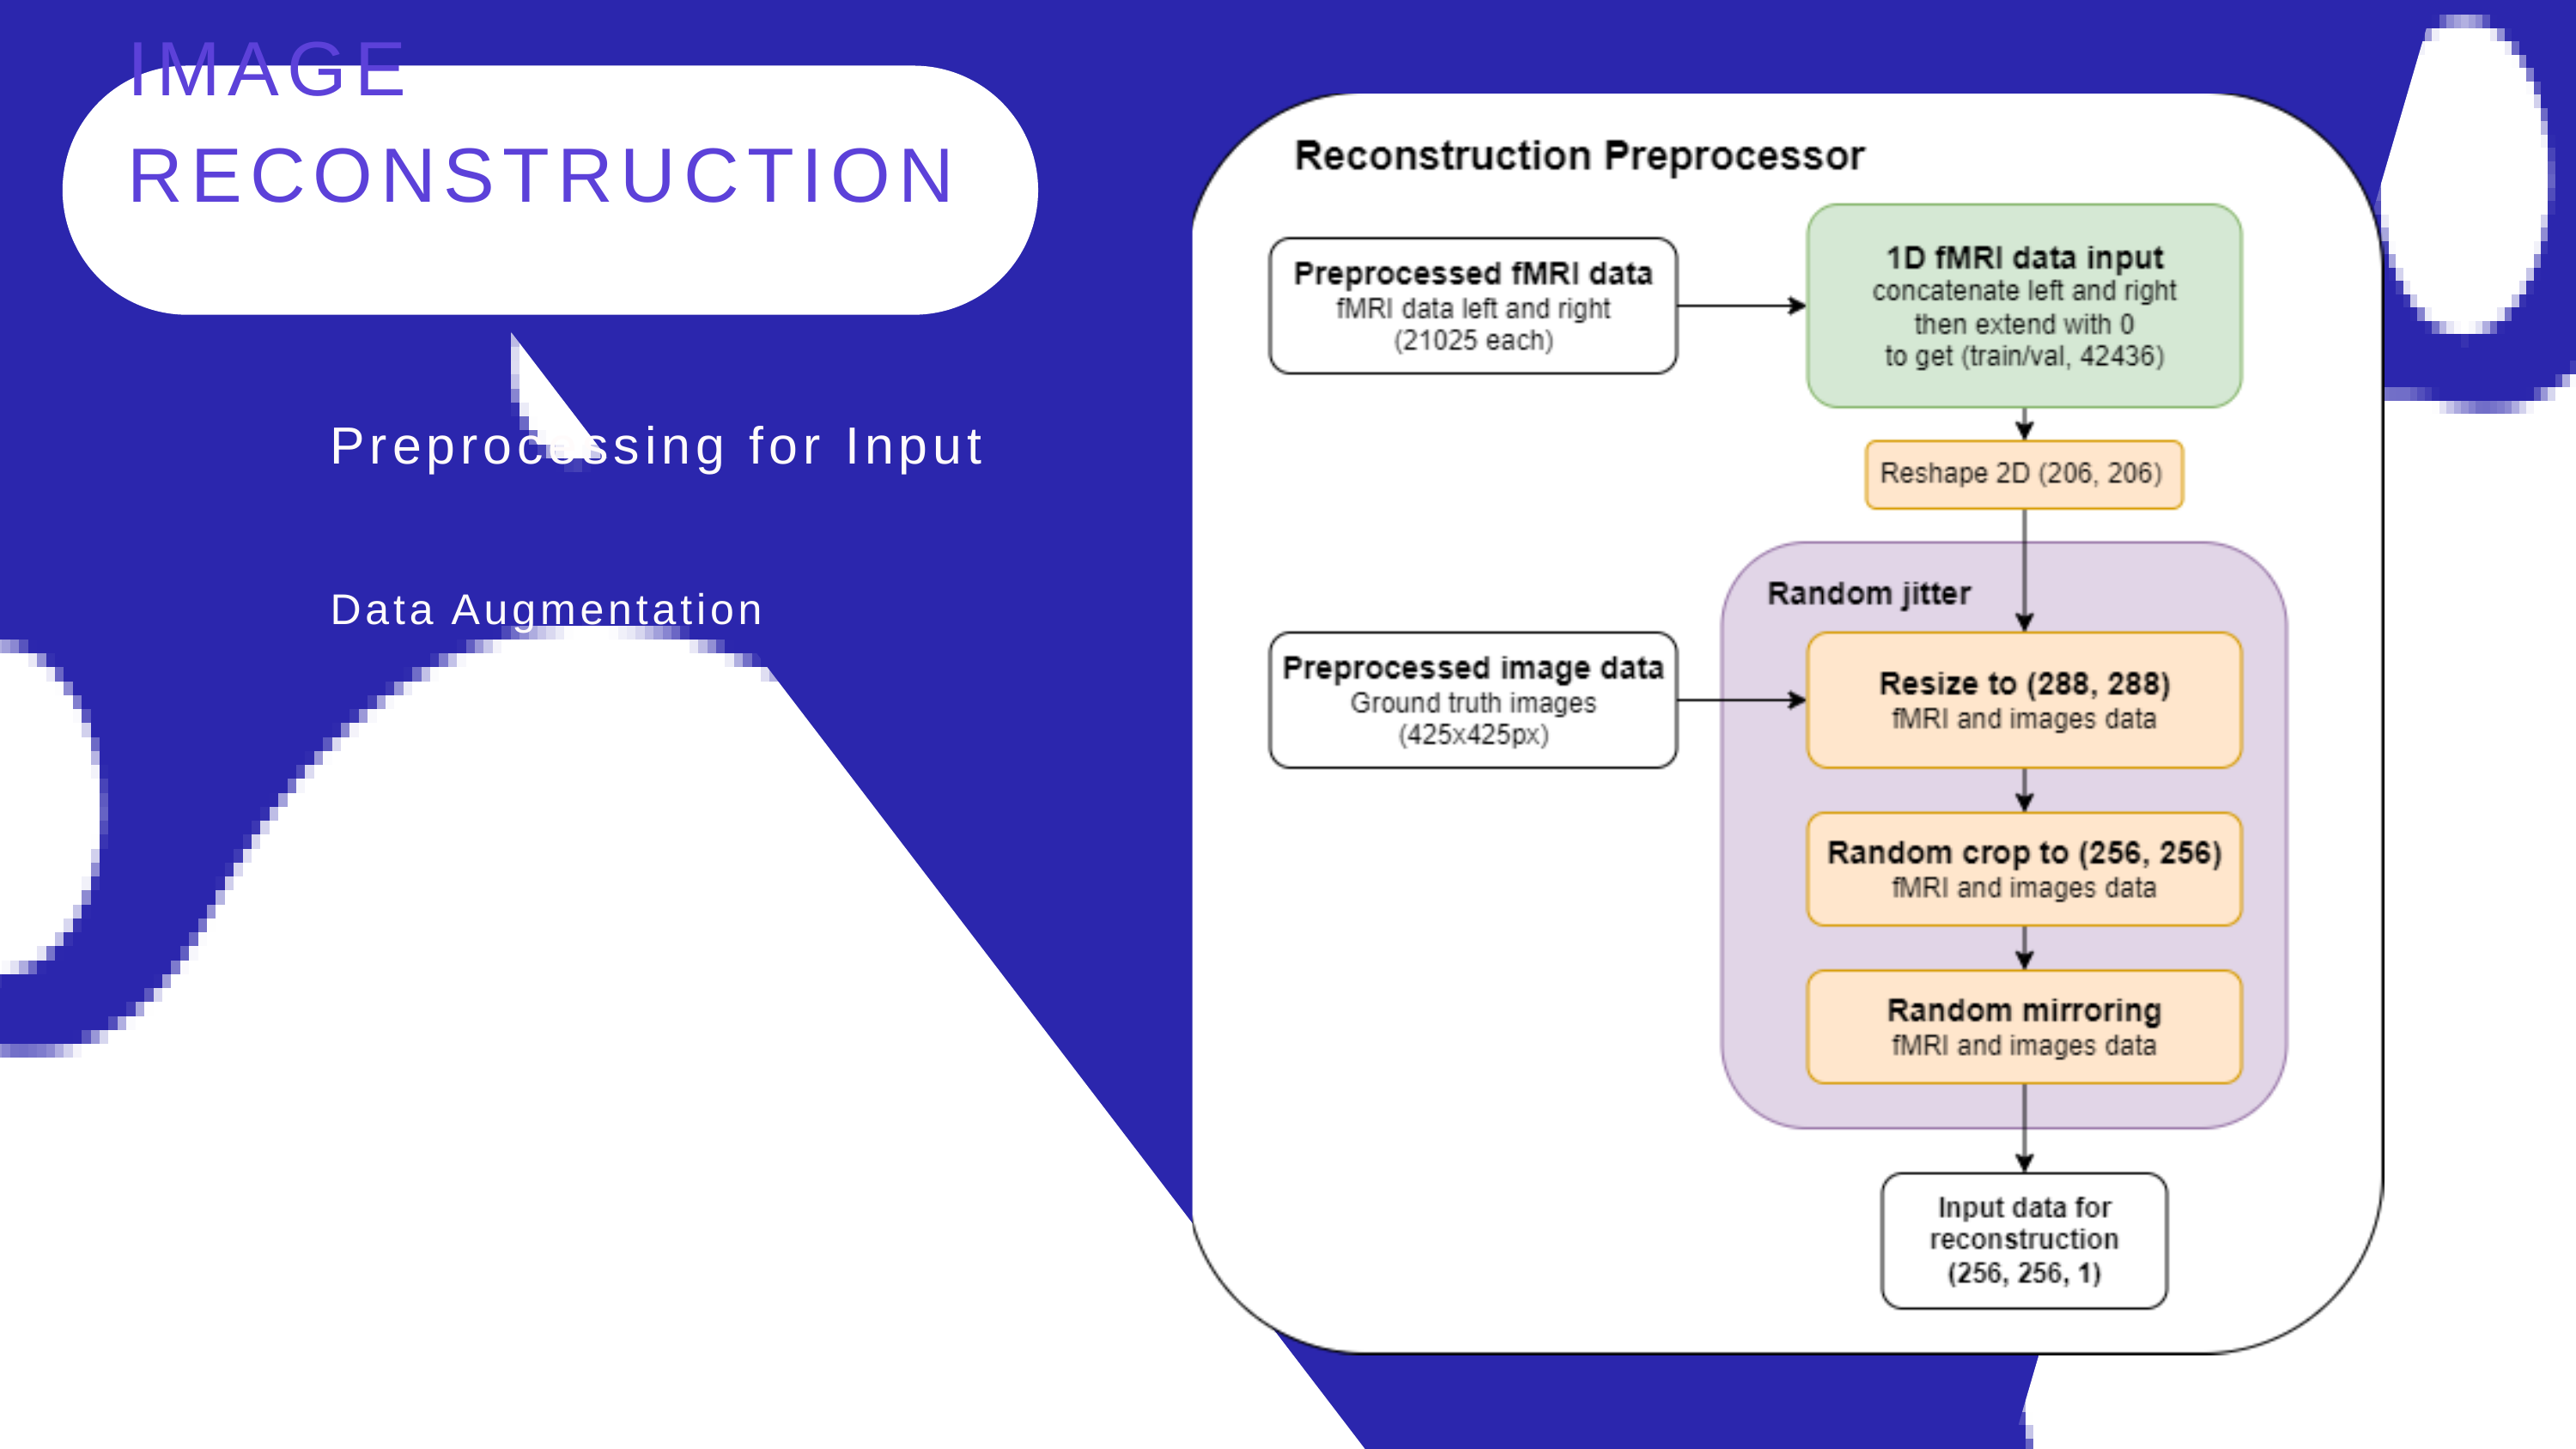

IMAGE
  RECONSTRUCTION

Preprocessing for Input
Data Augmentation